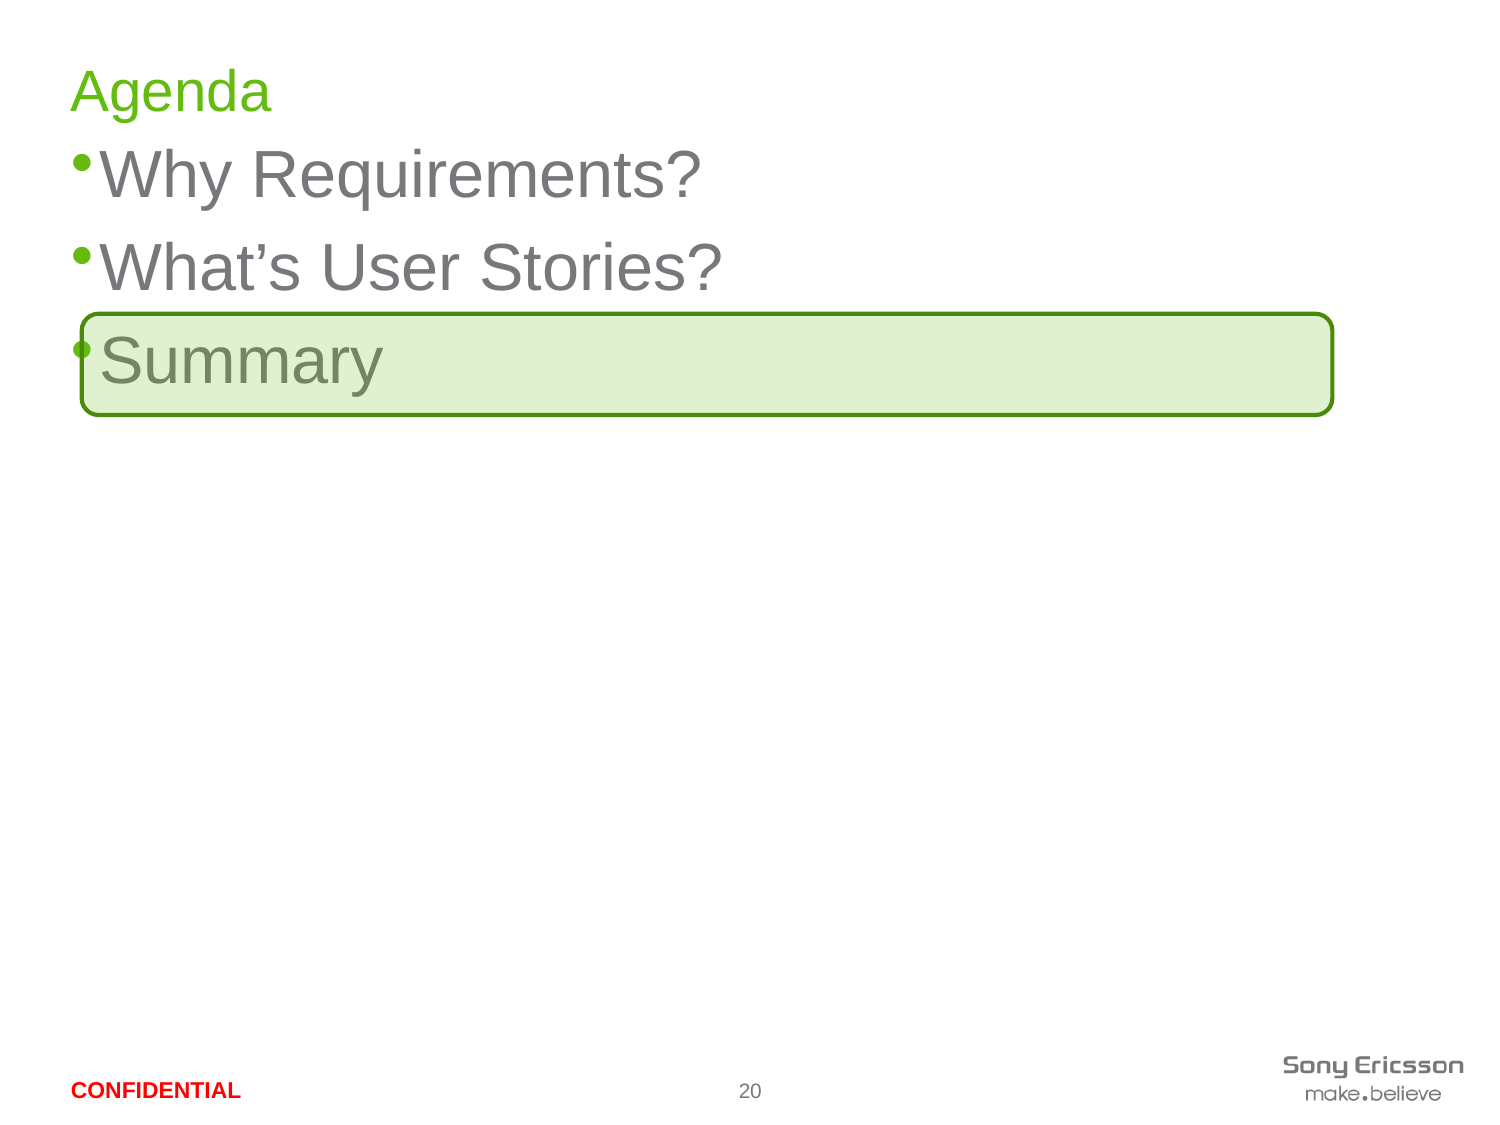

# Agenda
Why Requirements?
What’s User Stories?
Summary